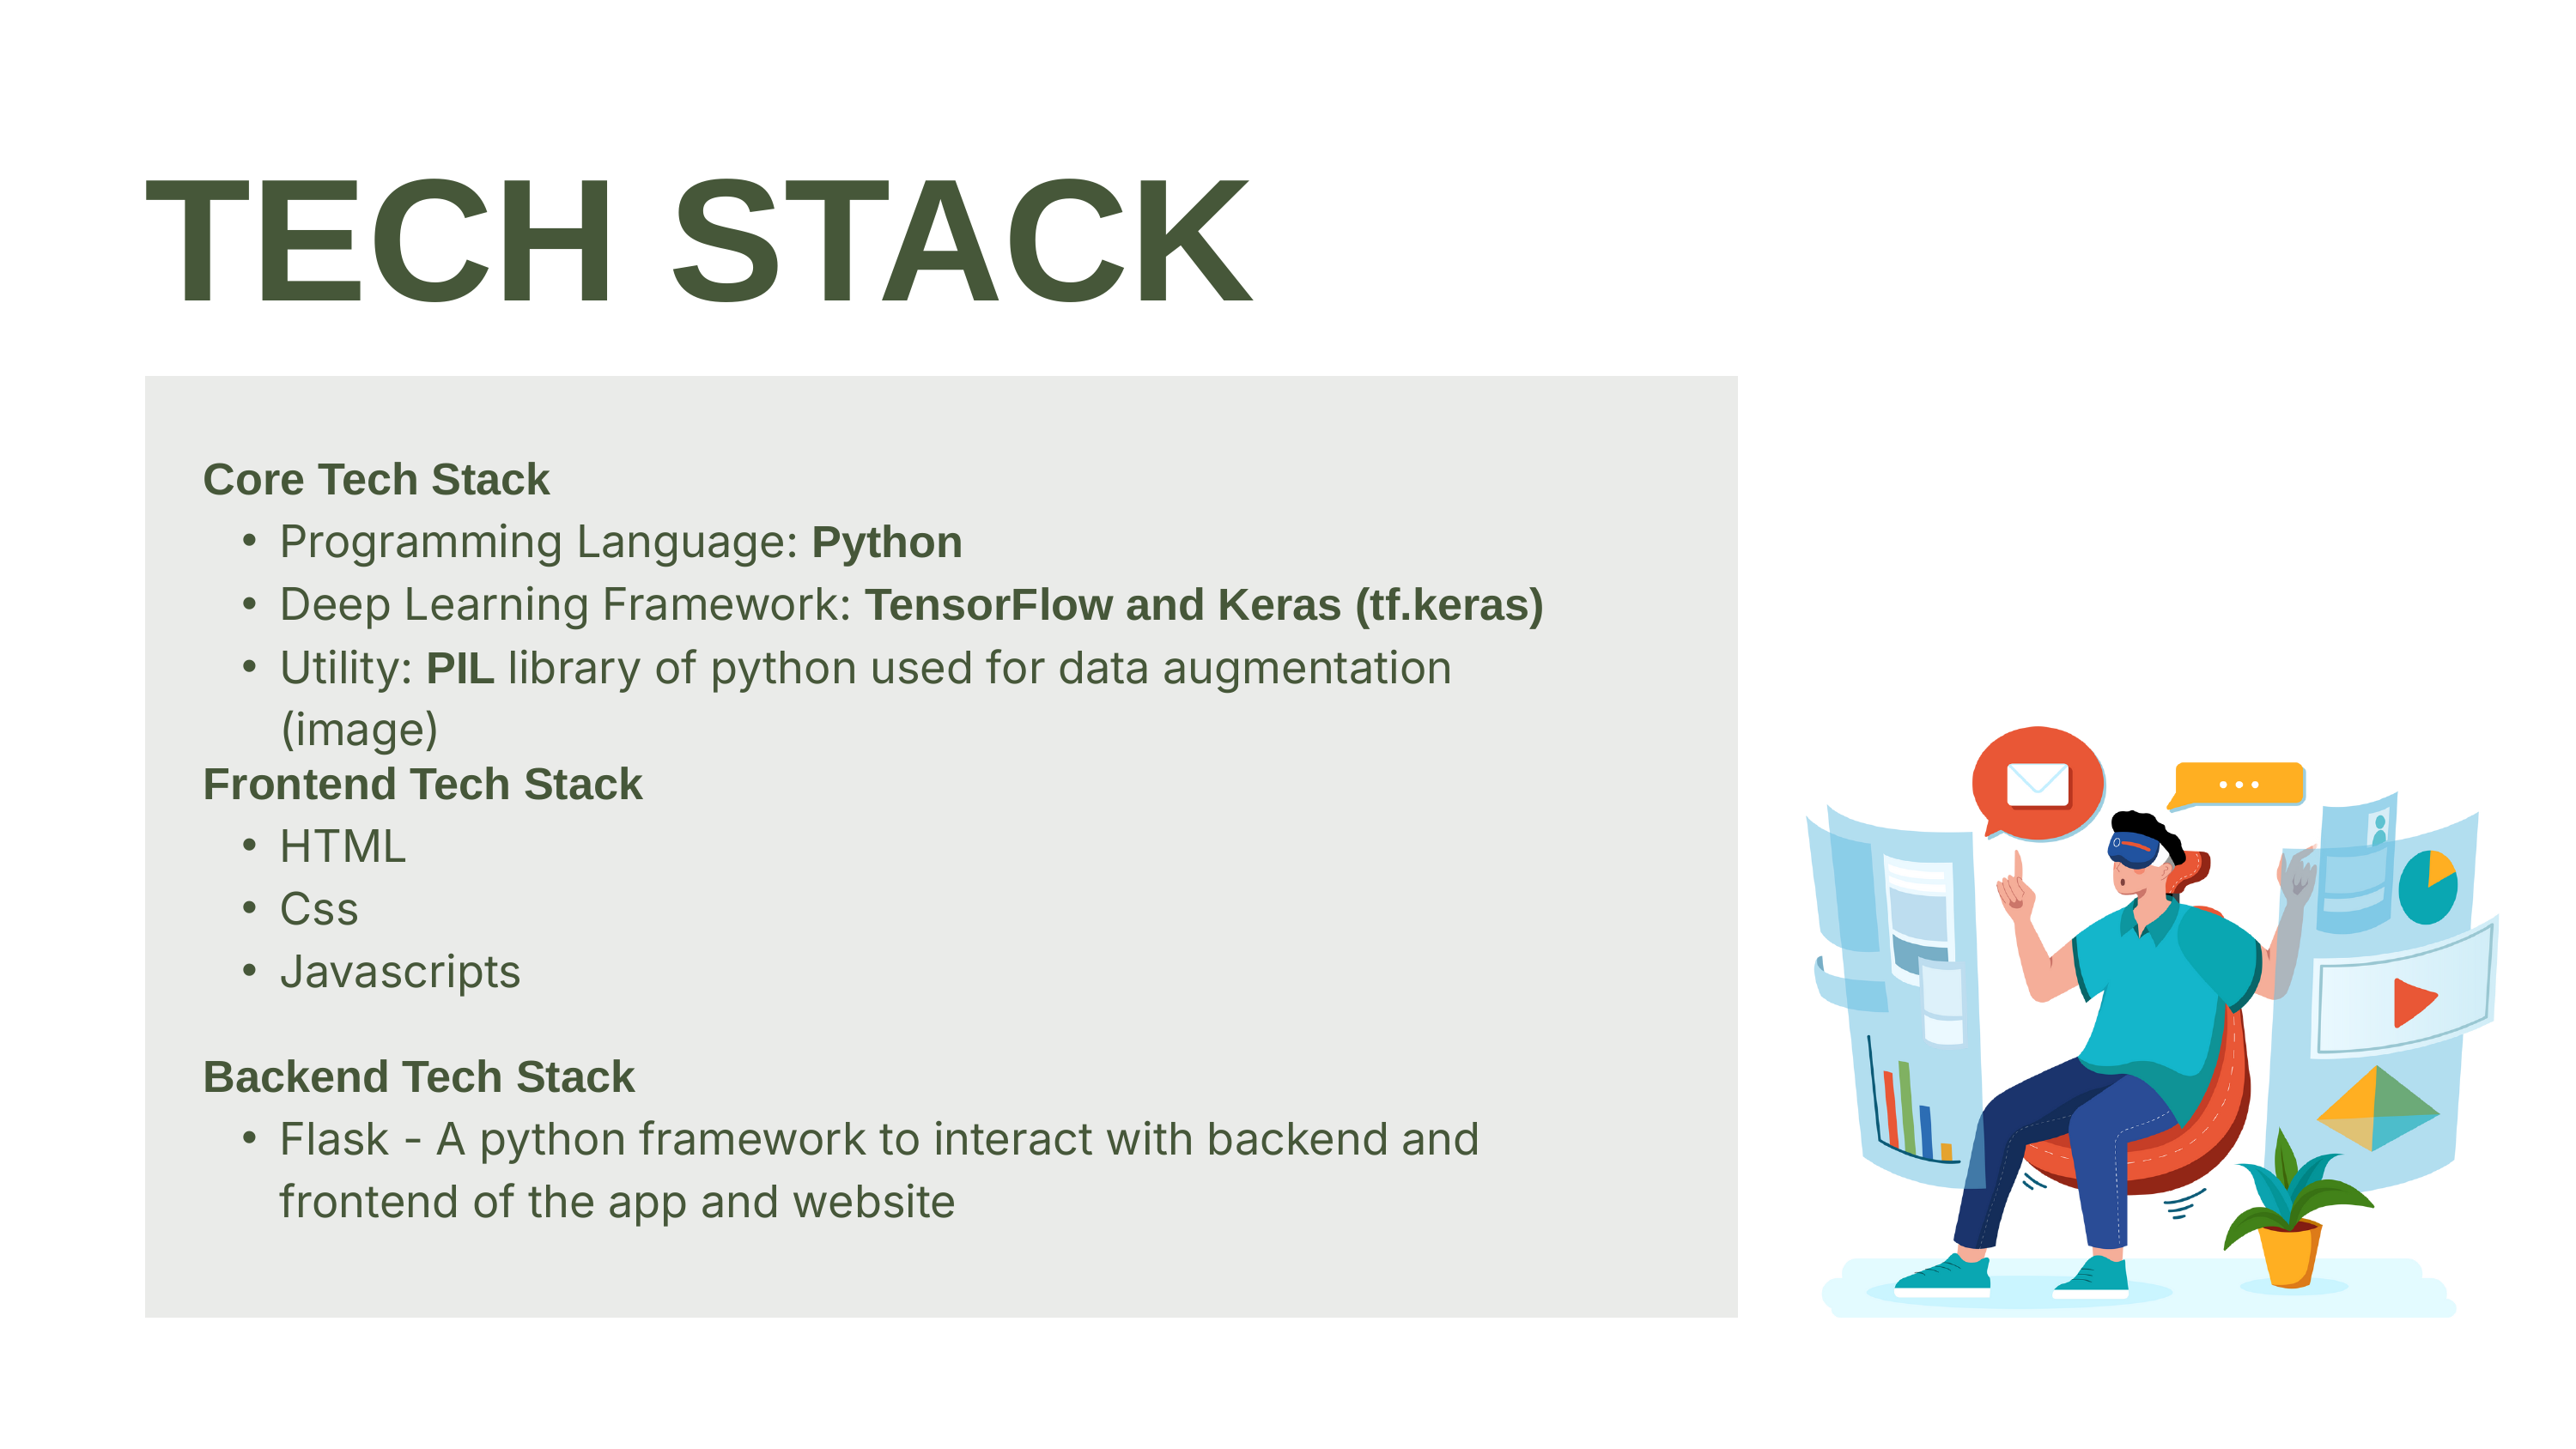

TECH STACK

Core Tech Stack
Programming Language: Python
Deep Learning Framework: TensorFlow and Keras (tf.keras)
Utility: PIL library of python used for data augmentation (image)
Frontend Tech Stack
HTML
Css
Javascripts
Backend Tech Stack
Flask - A python framework to interact with backend and frontend of the app and website